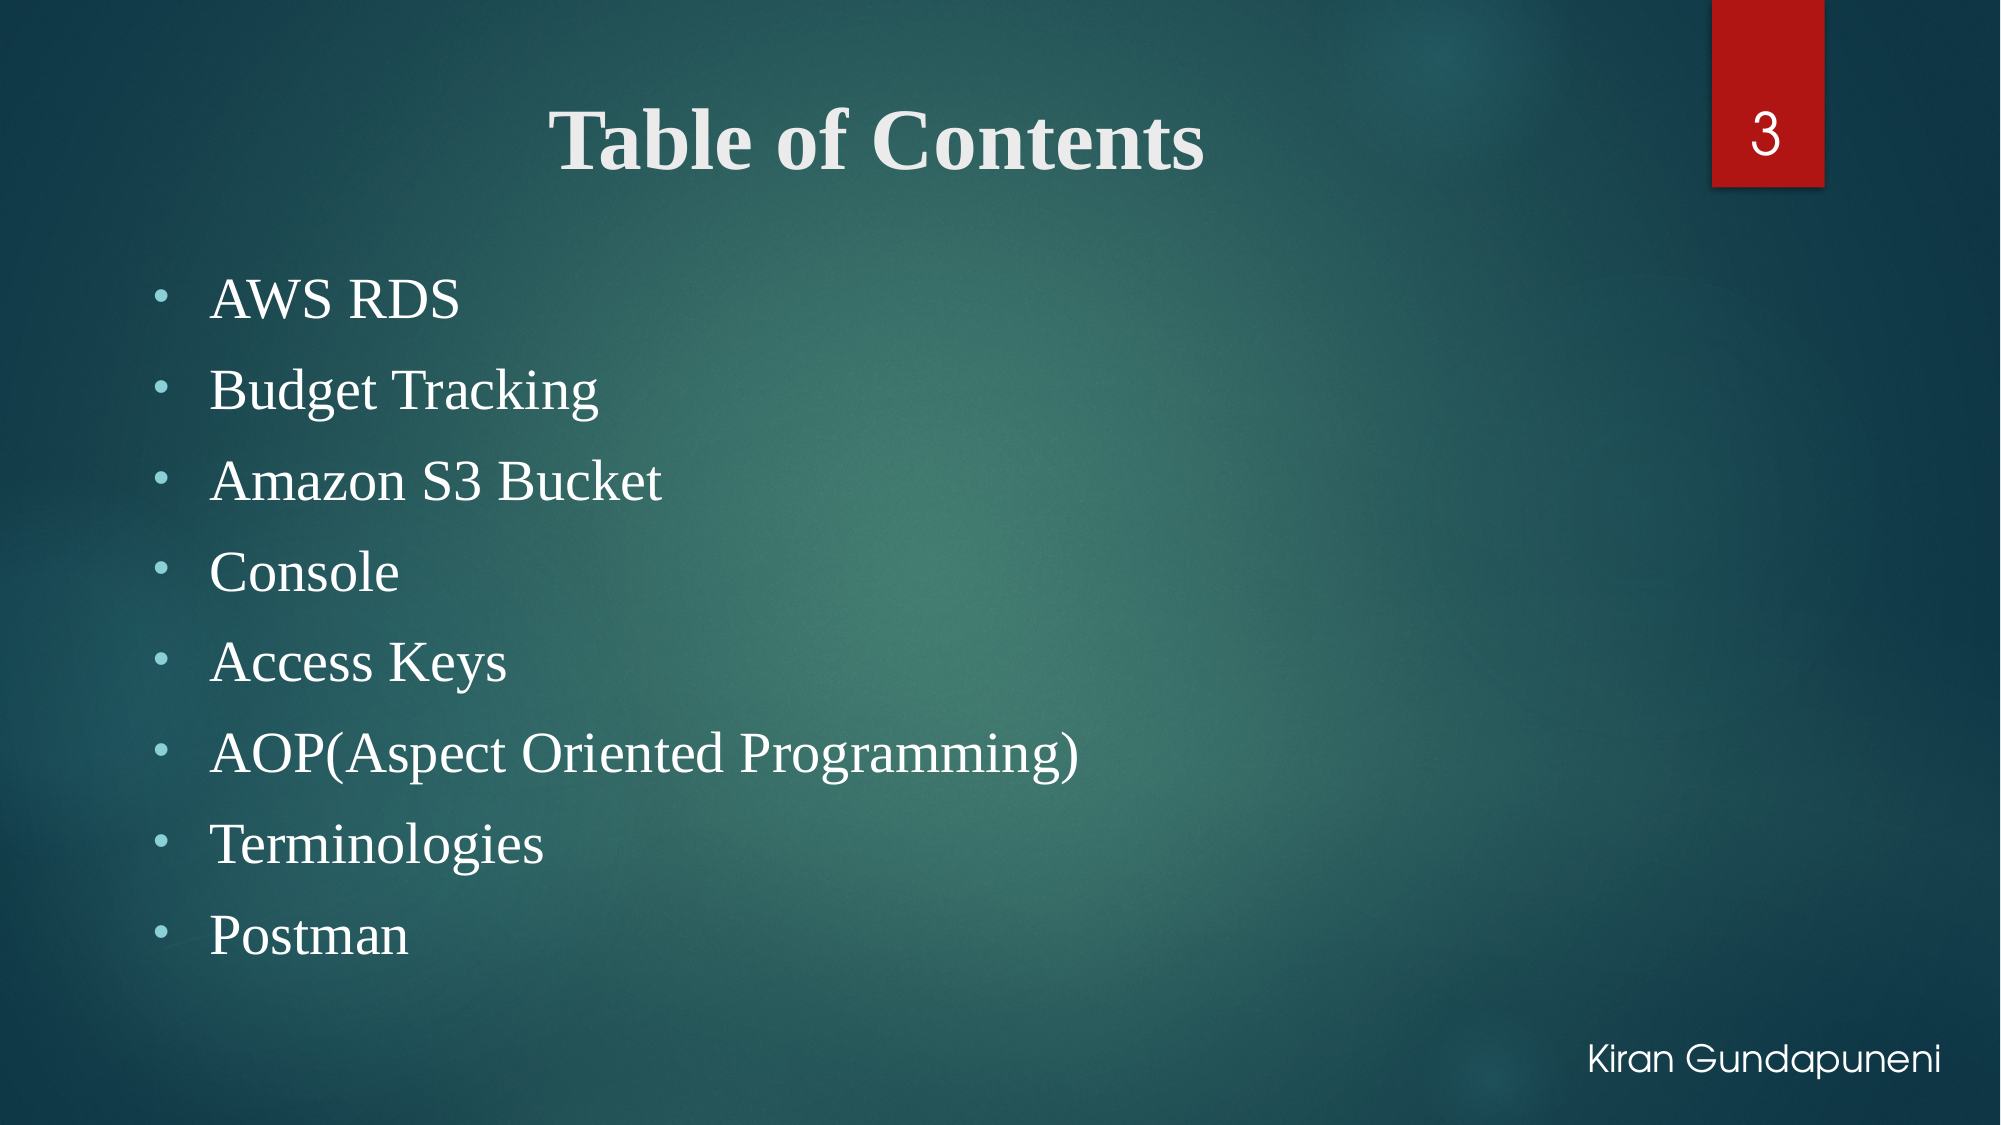

3
# Table of Contents
AWS RDS
Budget Tracking
Amazon S3 Bucket
Console
Access Keys
AOP(Aspect Oriented Programming)
Terminologies
Postman

Kiran Gundapuneni